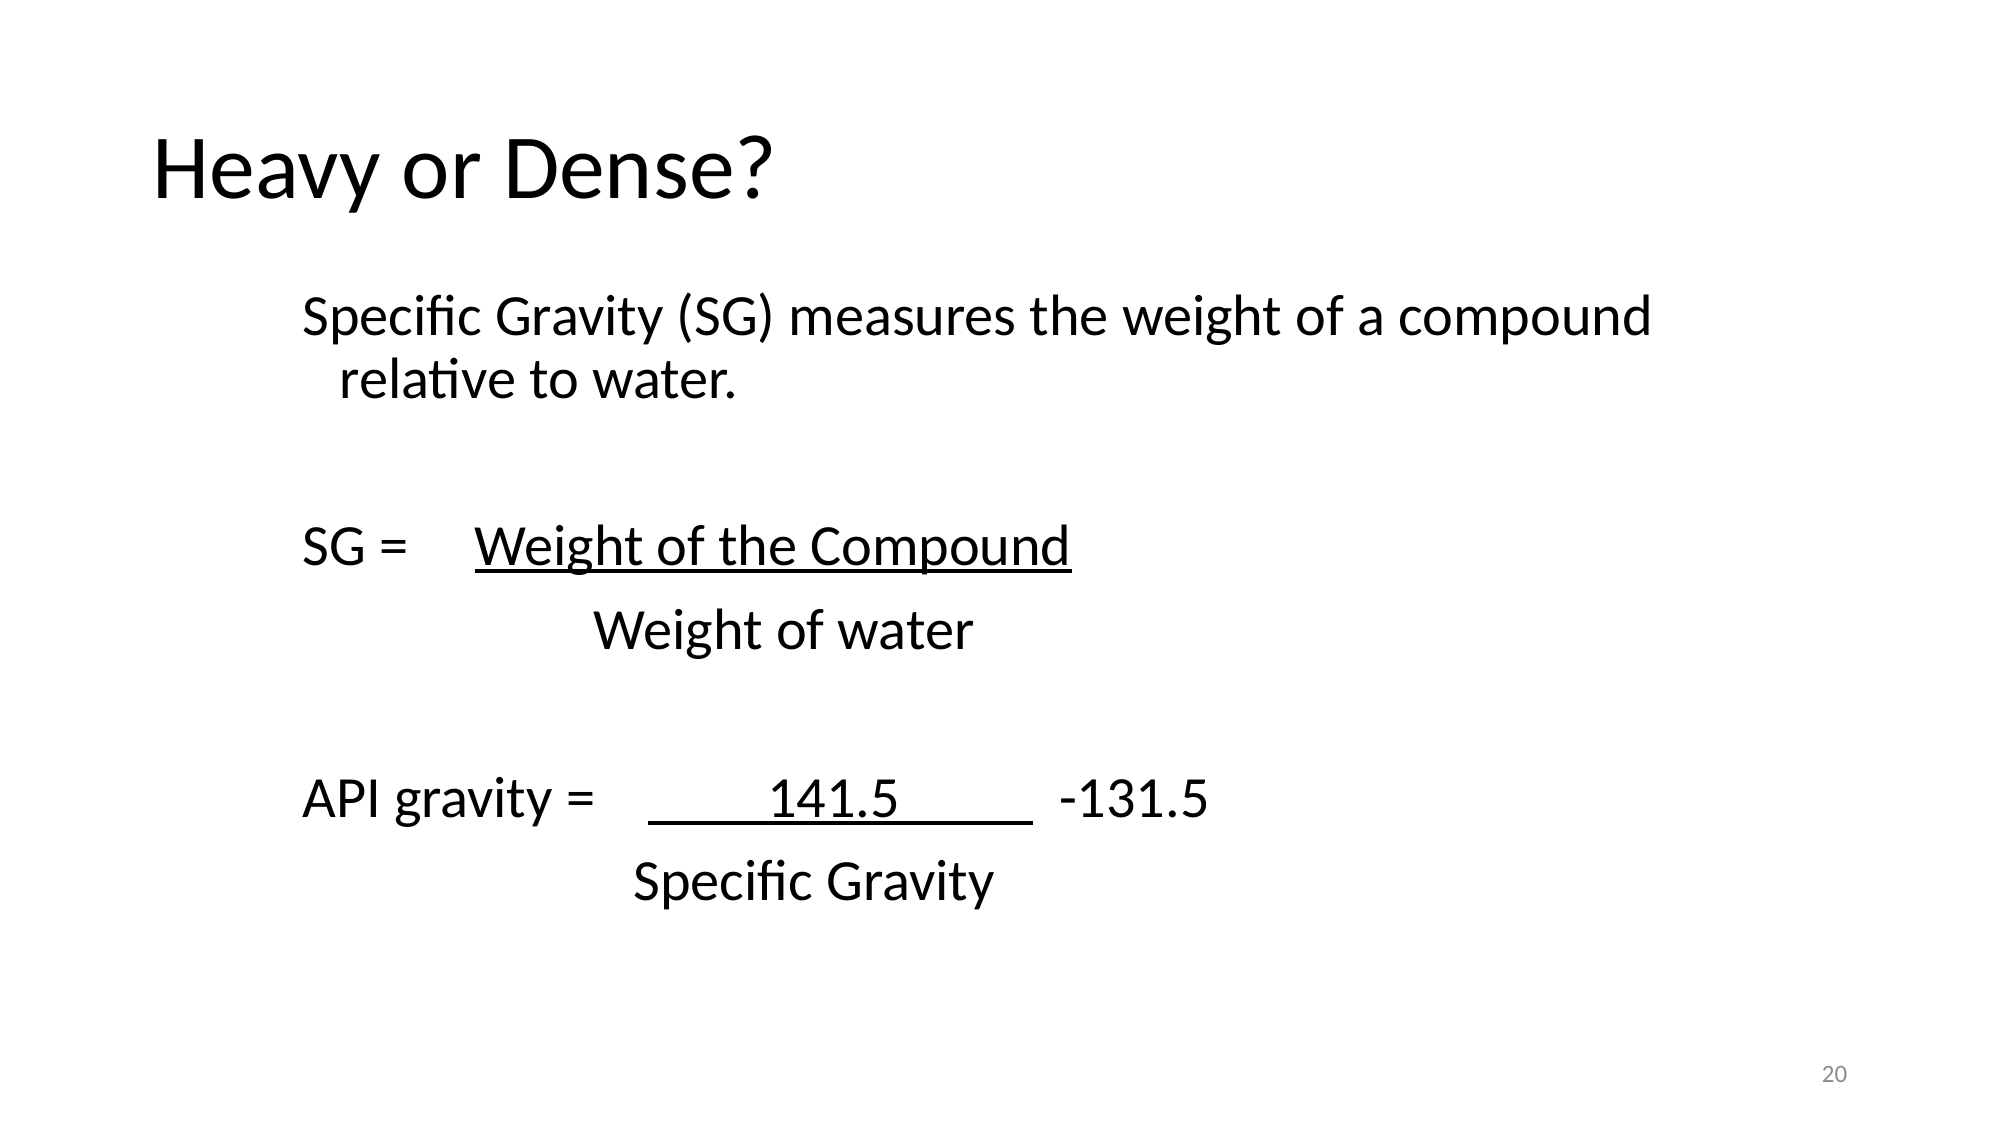

# Heavy or Dense?
Specific Gravity (SG) measures the weight of a compound relative to water.

SG =     Weight of the Compound
                      Weight of water

API gravity =             141.5            -131.5
                         Specific Gravity
20